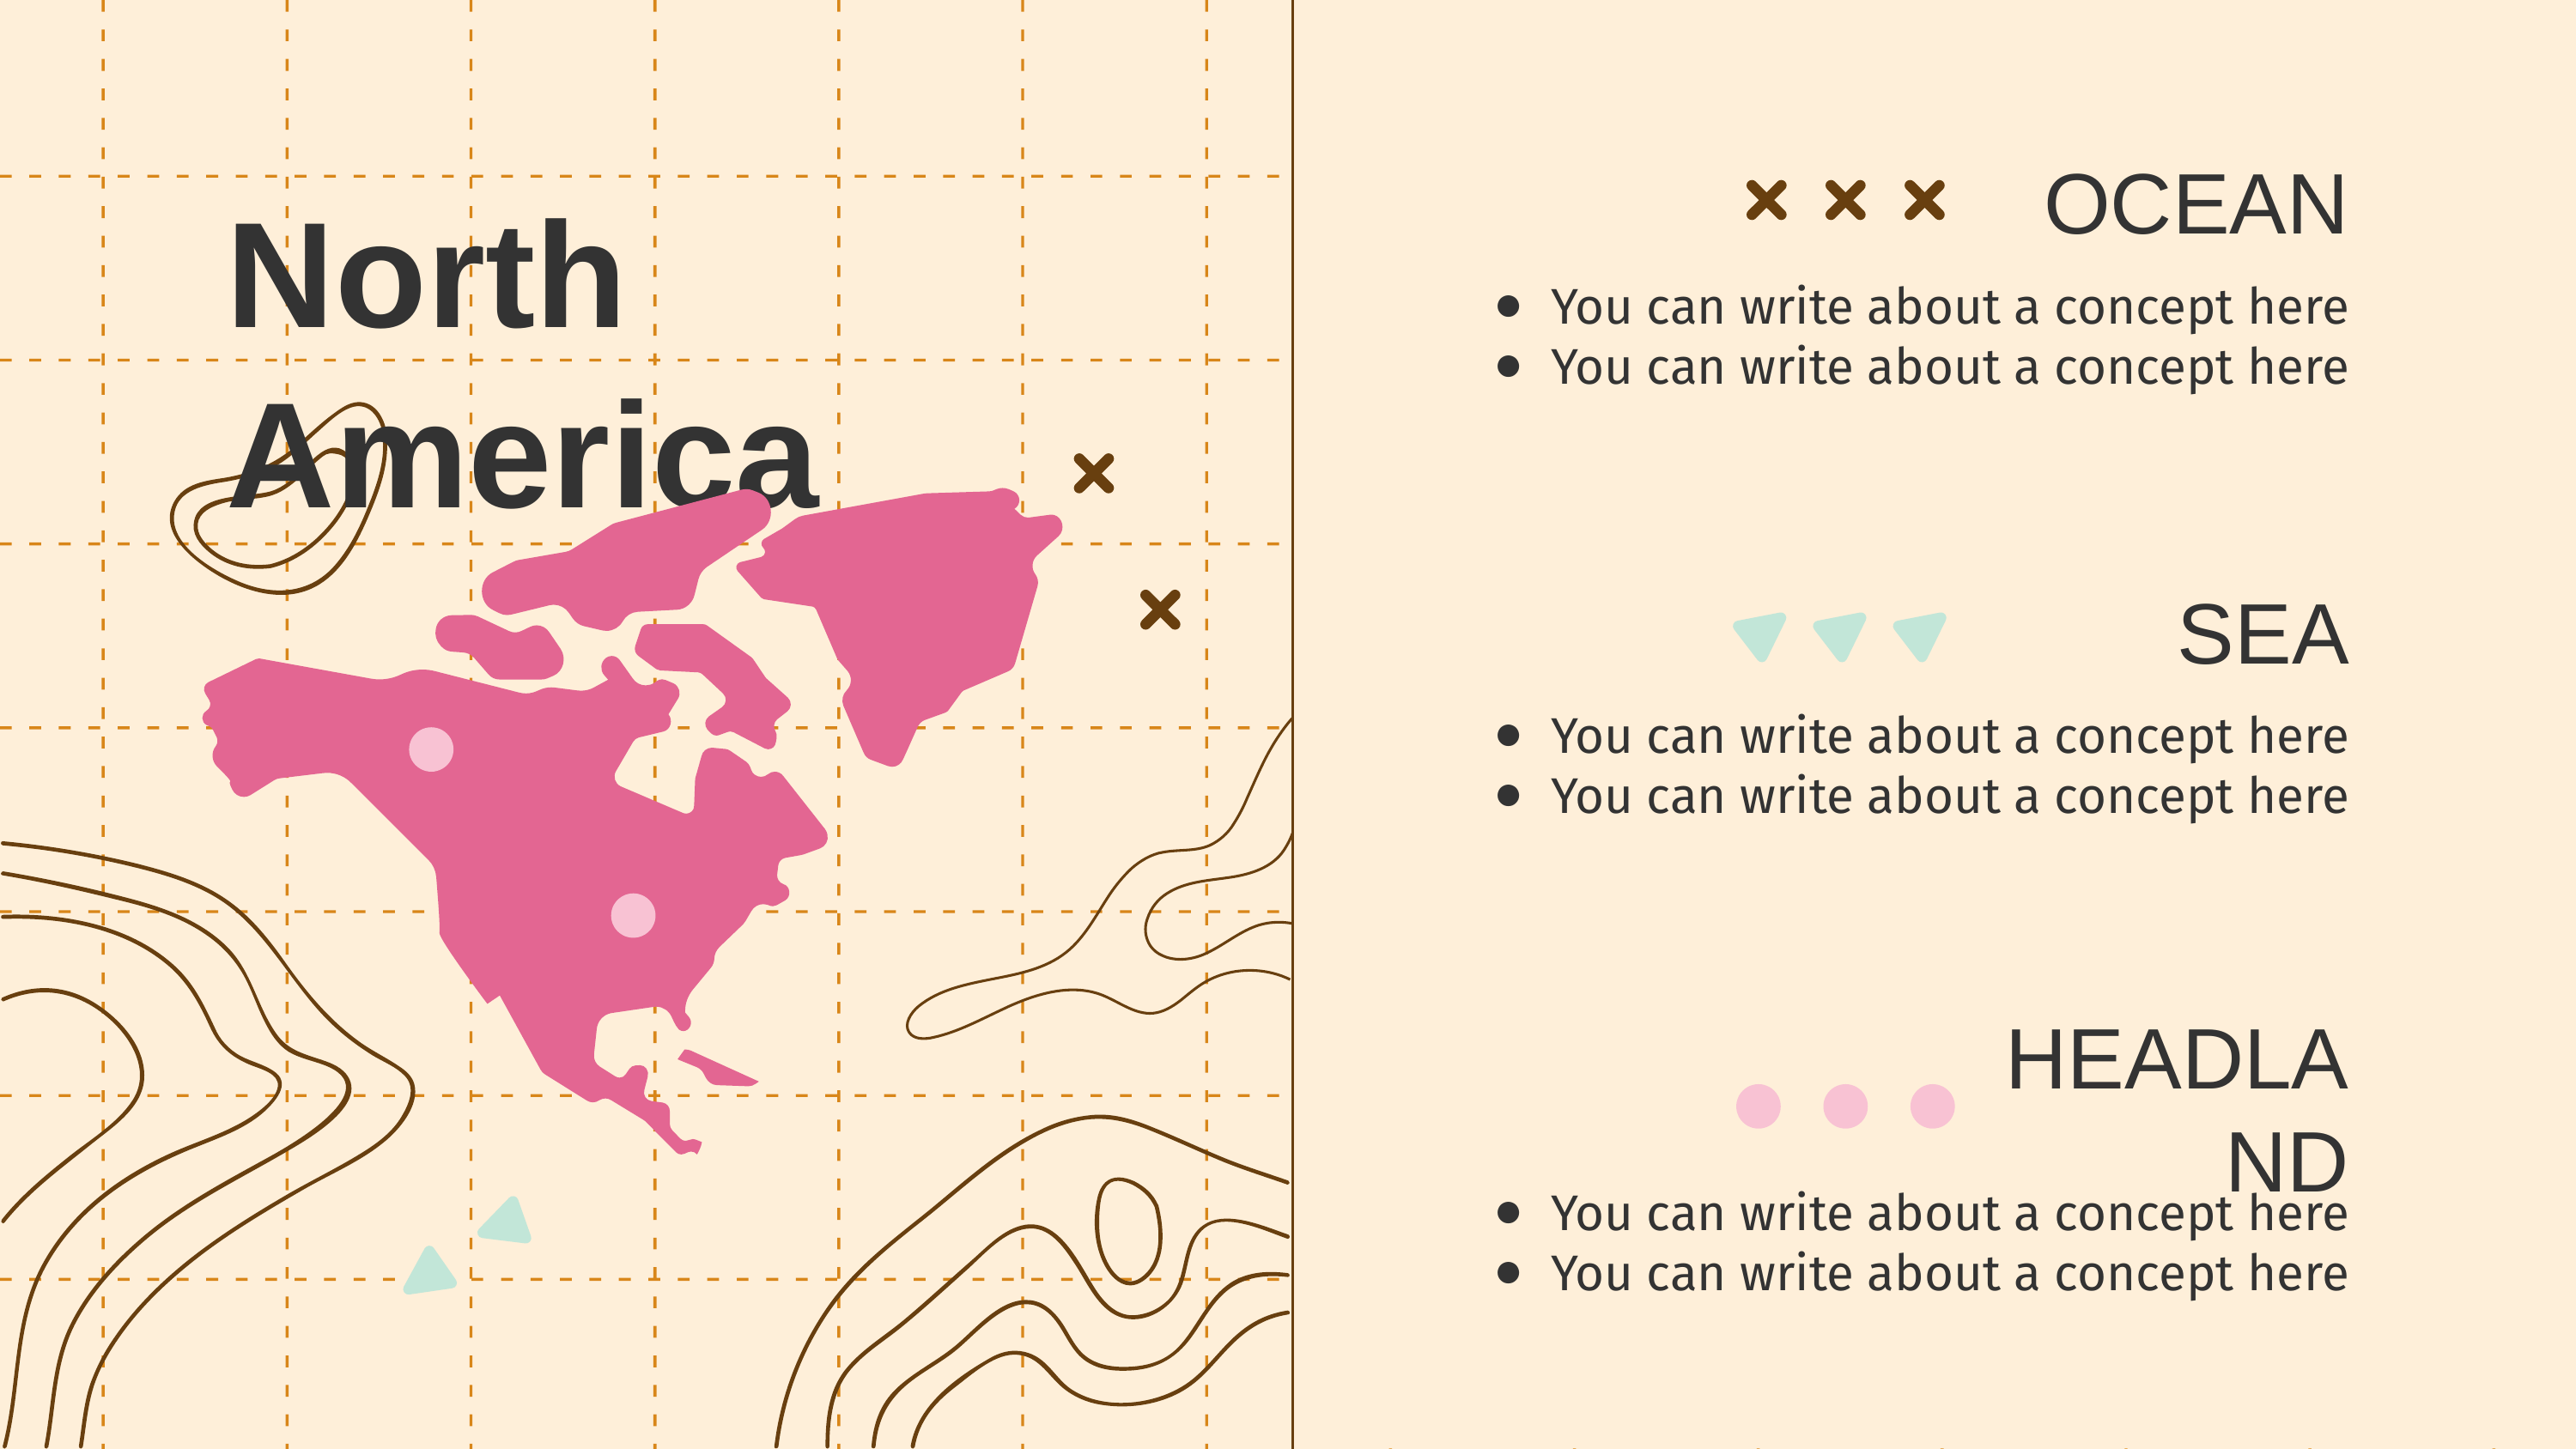

# North America
OCEAN

You can write about a concept here
You can write about a concept here

SEA

You can write about a concept here
You can write about a concept here

HEADLAND

You can write about a concept here
You can write about a concept here